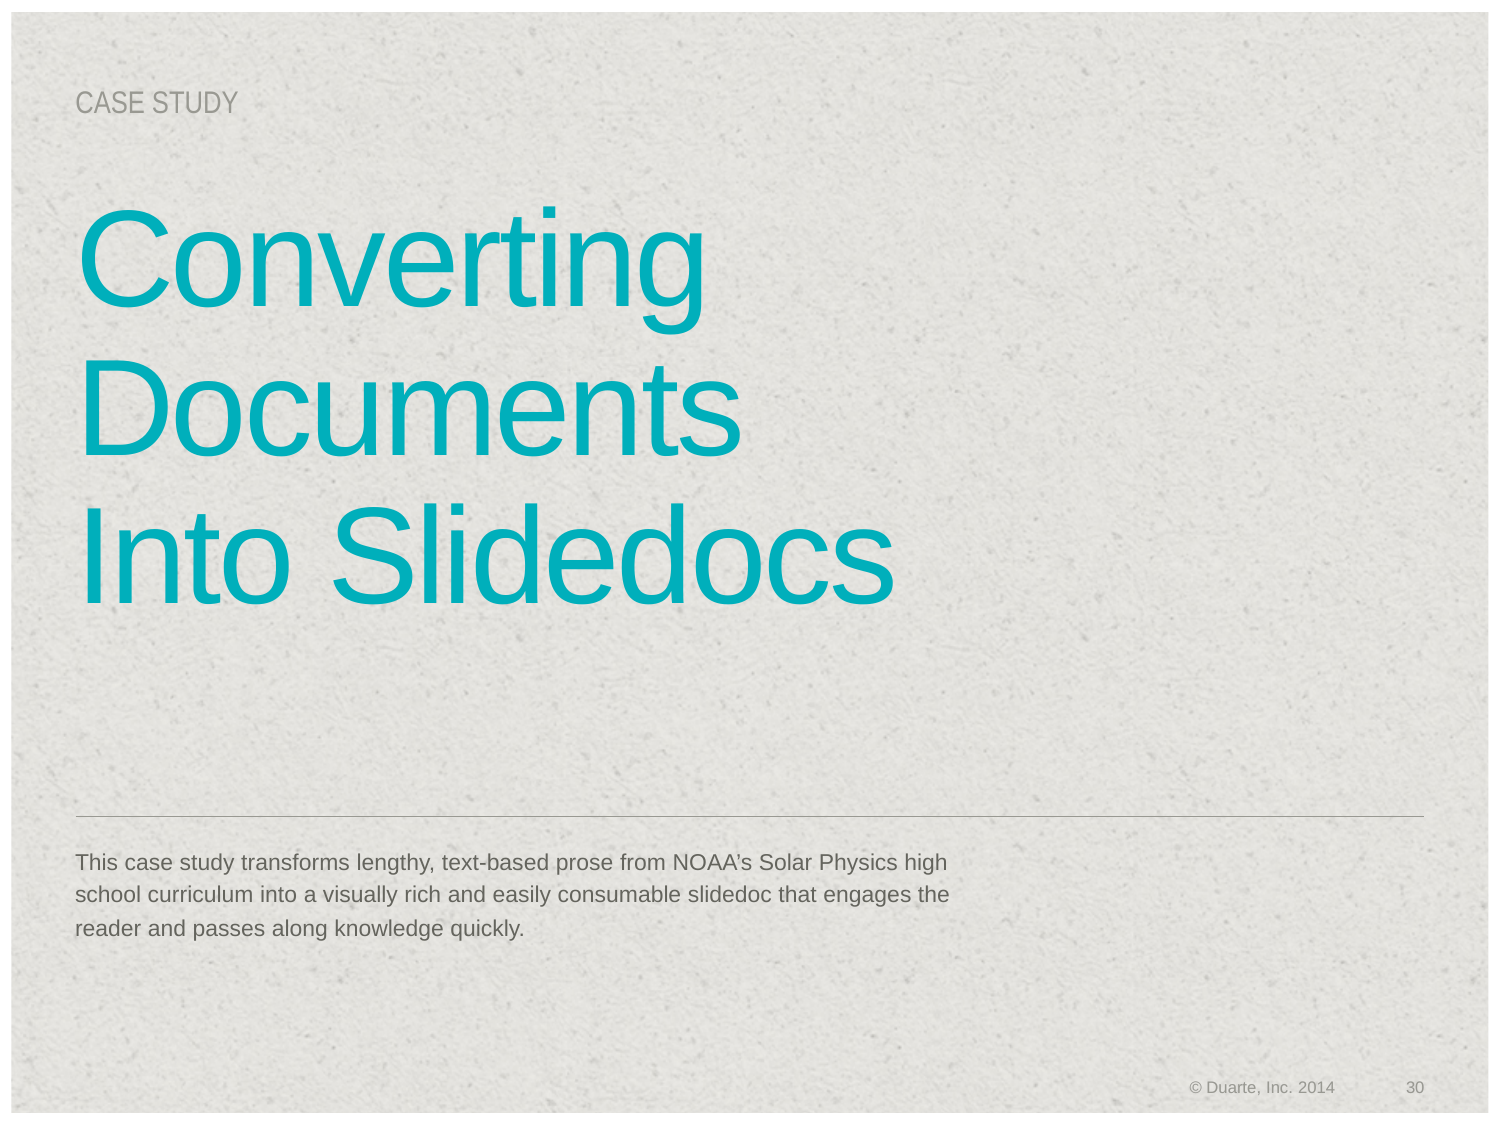

Case study
# Converting Documents Into Slidedocs
This case study transforms lengthy, text-based prose from NOAA’s Solar Physics high
school curriculum into a visually rich and easily consumable slidedoc that engages the
reader and passes along knowledge quickly.